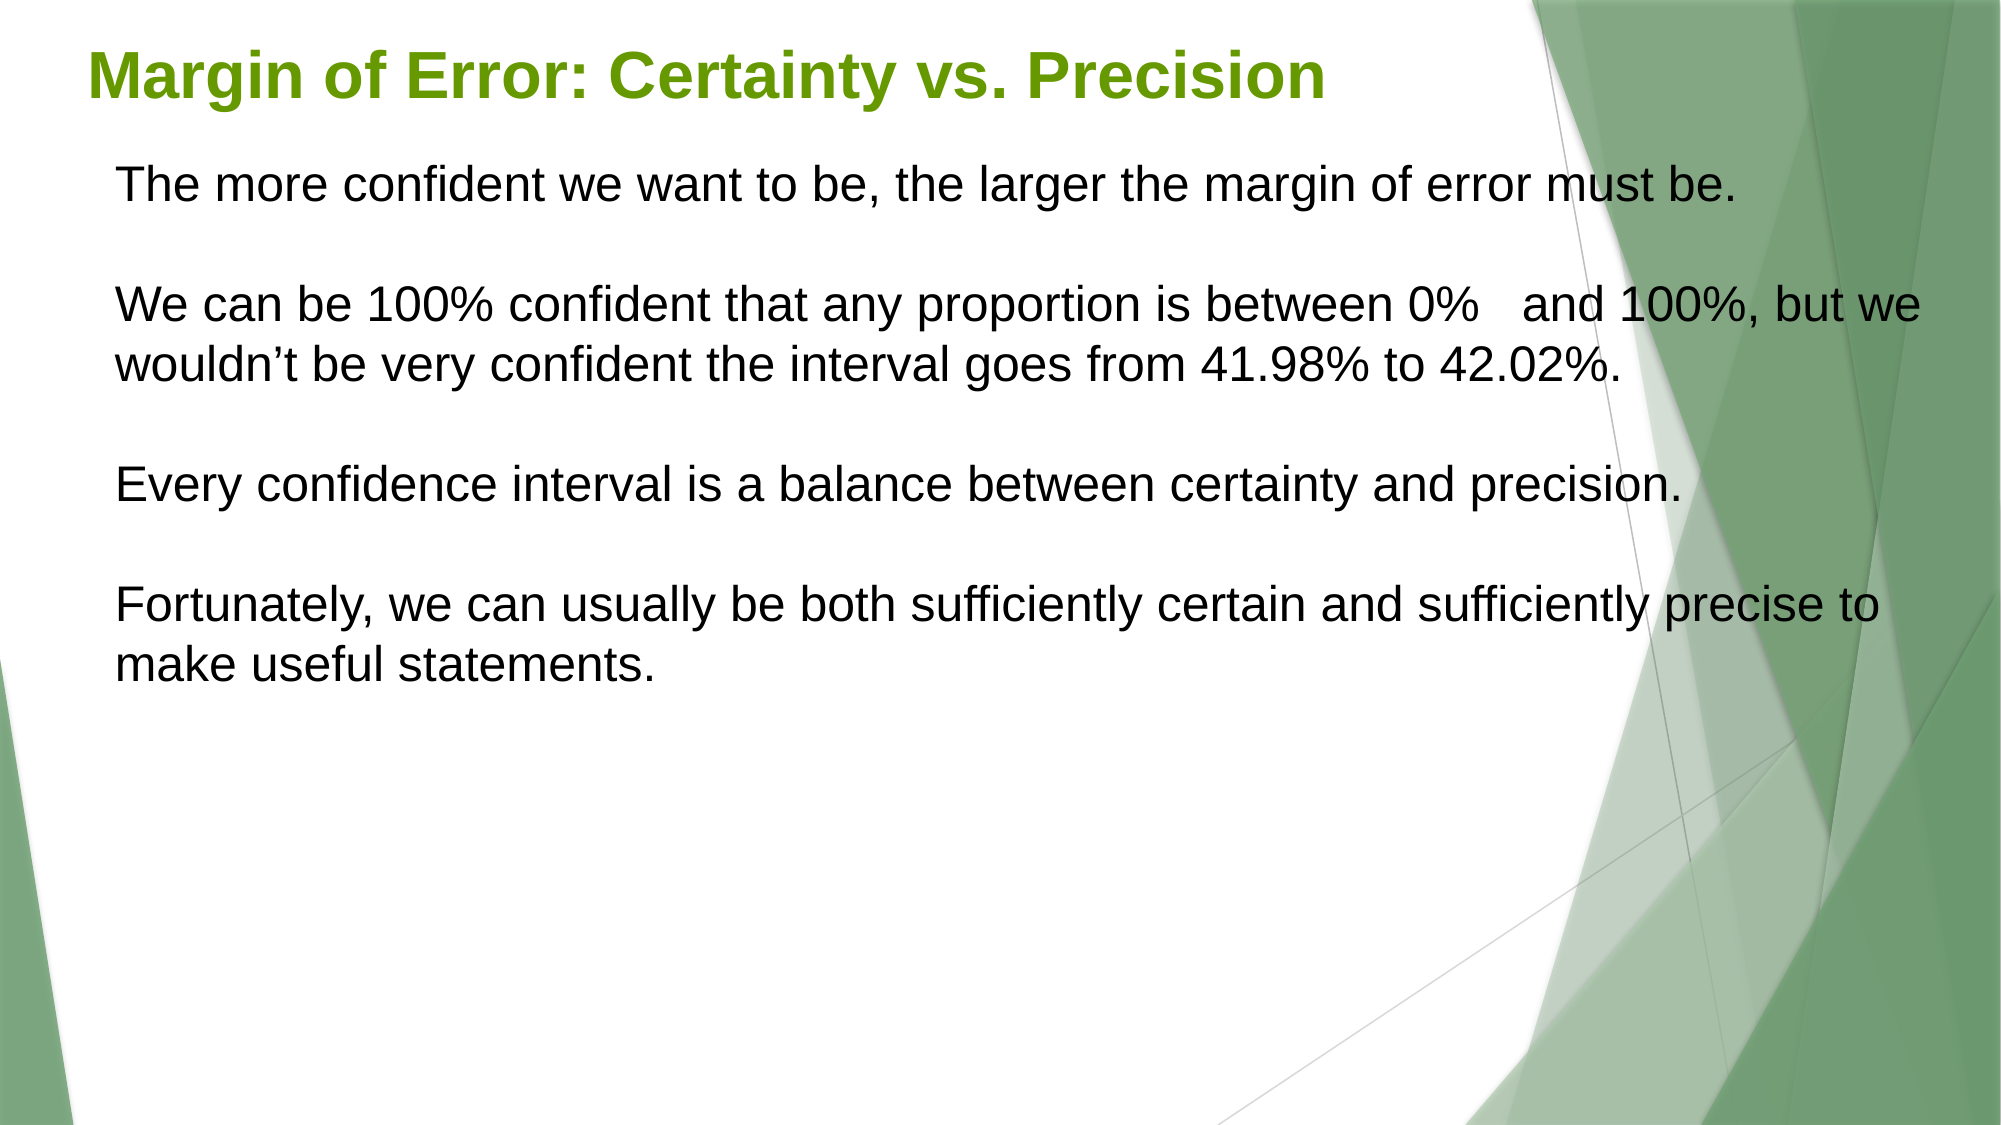

Margin of Error: Certainty vs. Precision
The more confident we want to be, the larger the margin of error must be.

We can be 100% confident that any proportion is between 0%   and 100%, but we wouldn’t be very confident the interval goes from 41.98% to 42.02%.

Every confidence interval is a balance between certainty and precision.

Fortunately, we can usually be both sufficiently certain and sufficiently precise to make useful statements.